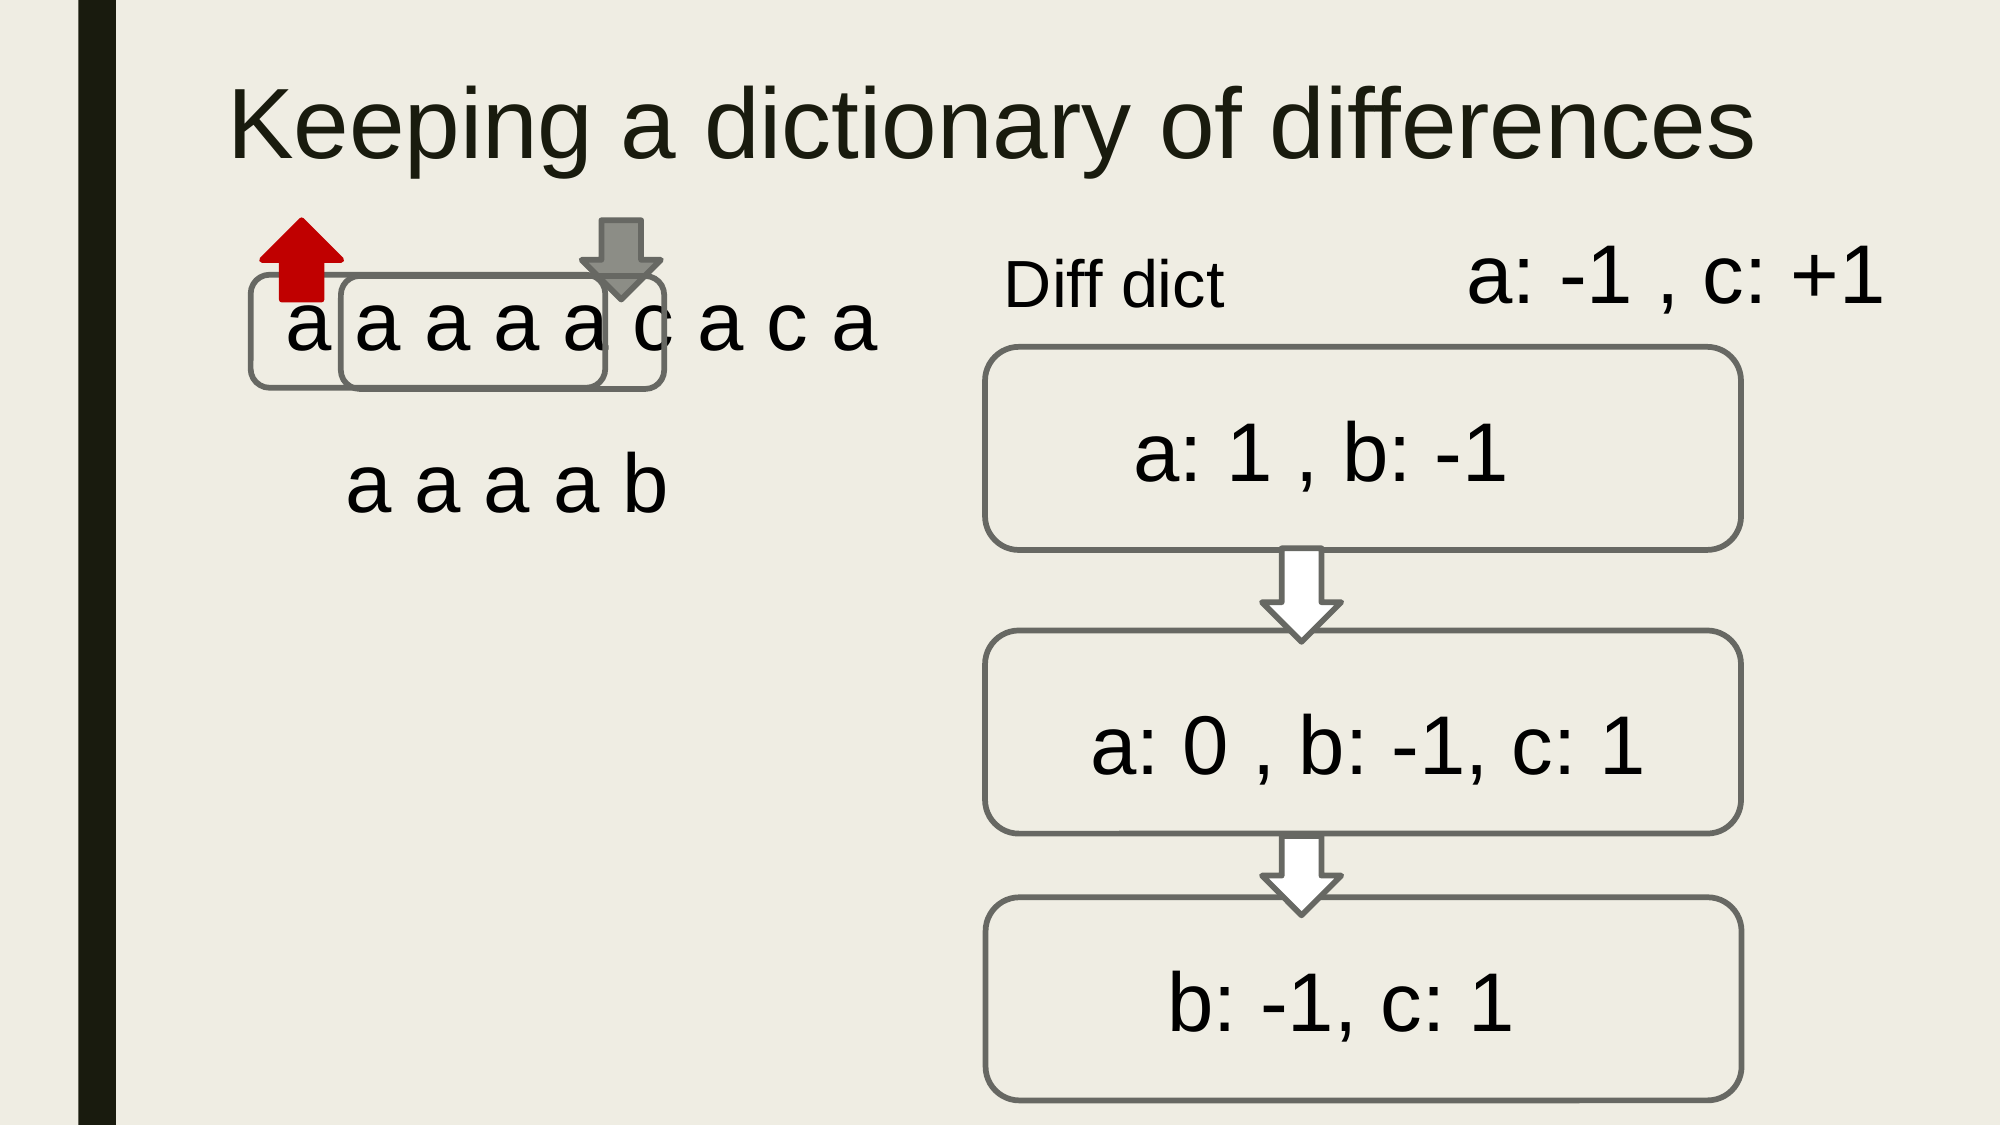

# Keeping a dictionary of differences
a: -1 , c: +1

Diff dict
a a a a a c a c a

a: 1 , b: -1
a a a a b

a: 0 , b: -1, c: 1

b: -1, c: 1